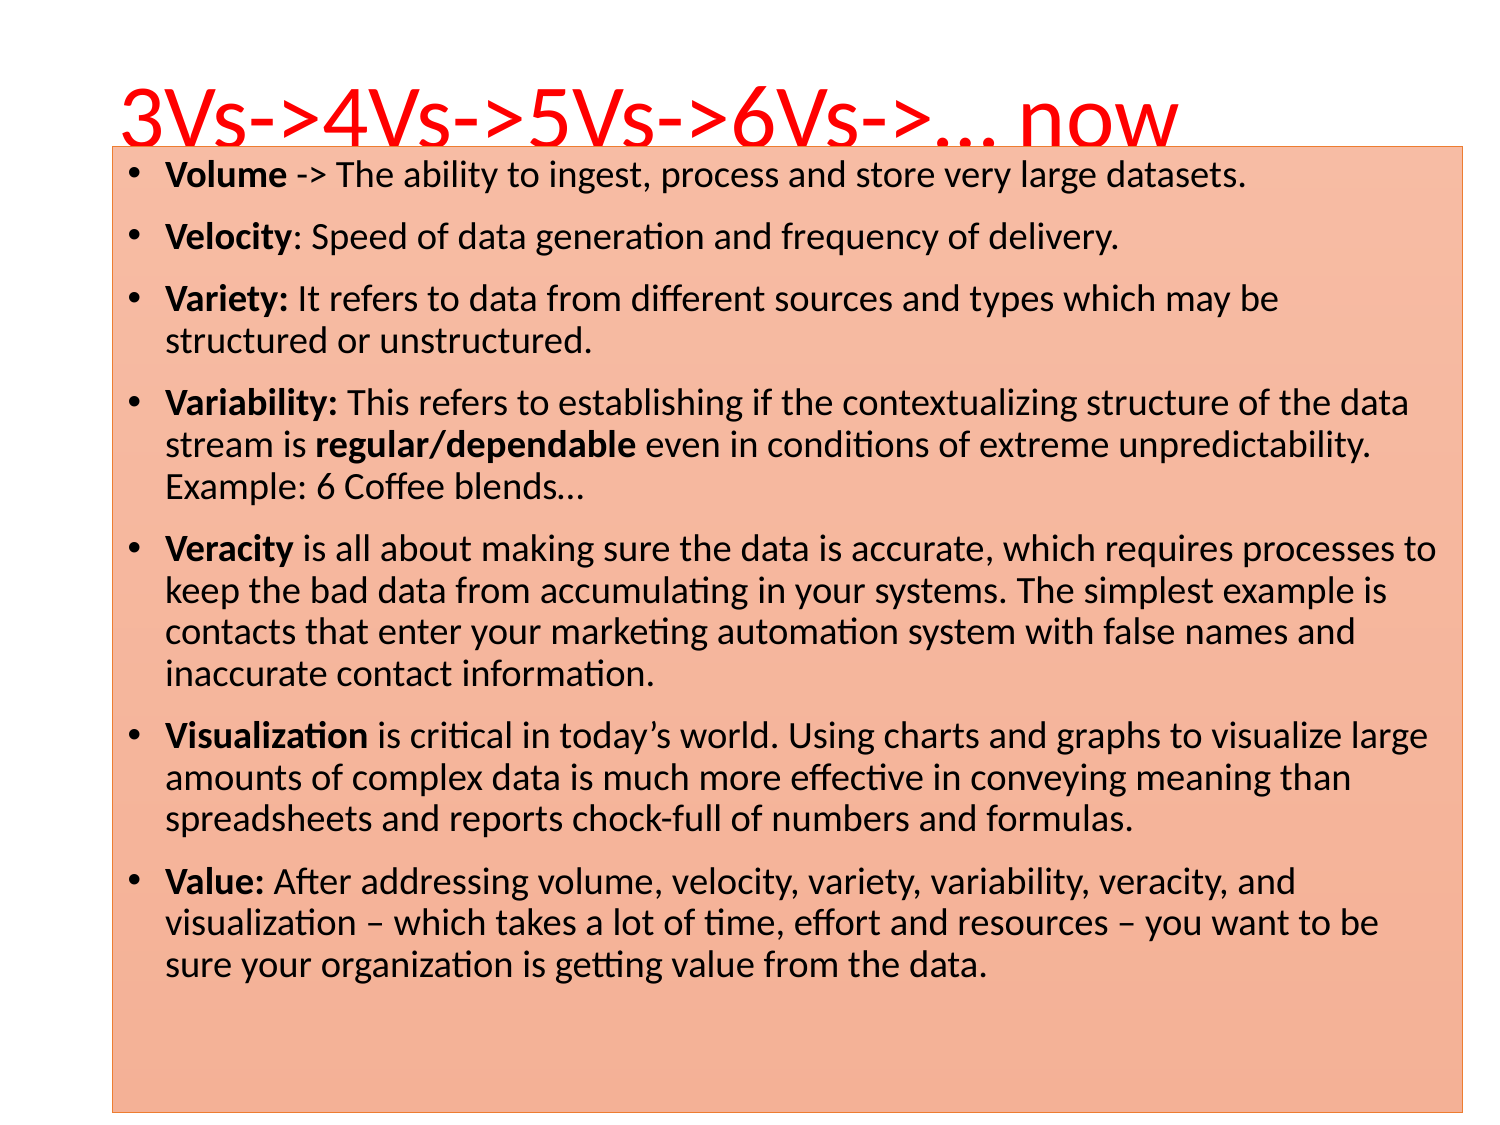

# 3Vs->4Vs->5Vs->6Vs->… now recently 7Vs
Volume -> The ability to ingest, process and store very large datasets.
Velocity: Speed of data generation and frequency of delivery.
Variety: It refers to data from different sources and types which may be structured or unstructured.
Variability: This refers to establishing if the contextualizing structure of the data stream is regular/dependable even in conditions of extreme unpredictability. Example: 6 Coffee blends…
Veracity is all about making sure the data is accurate, which requires processes to keep the bad data from accumulating in your systems. The simplest example is contacts that enter your marketing automation system with false names and inaccurate contact information.
Visualization is critical in today’s world. Using charts and graphs to visualize large amounts of complex data is much more effective in conveying meaning than spreadsheets and reports chock-full of numbers and formulas.
Value: After addressing volume, velocity, variety, variability, veracity, and visualization – which takes a lot of time, effort and resources – you want to be sure your organization is getting value from the data.